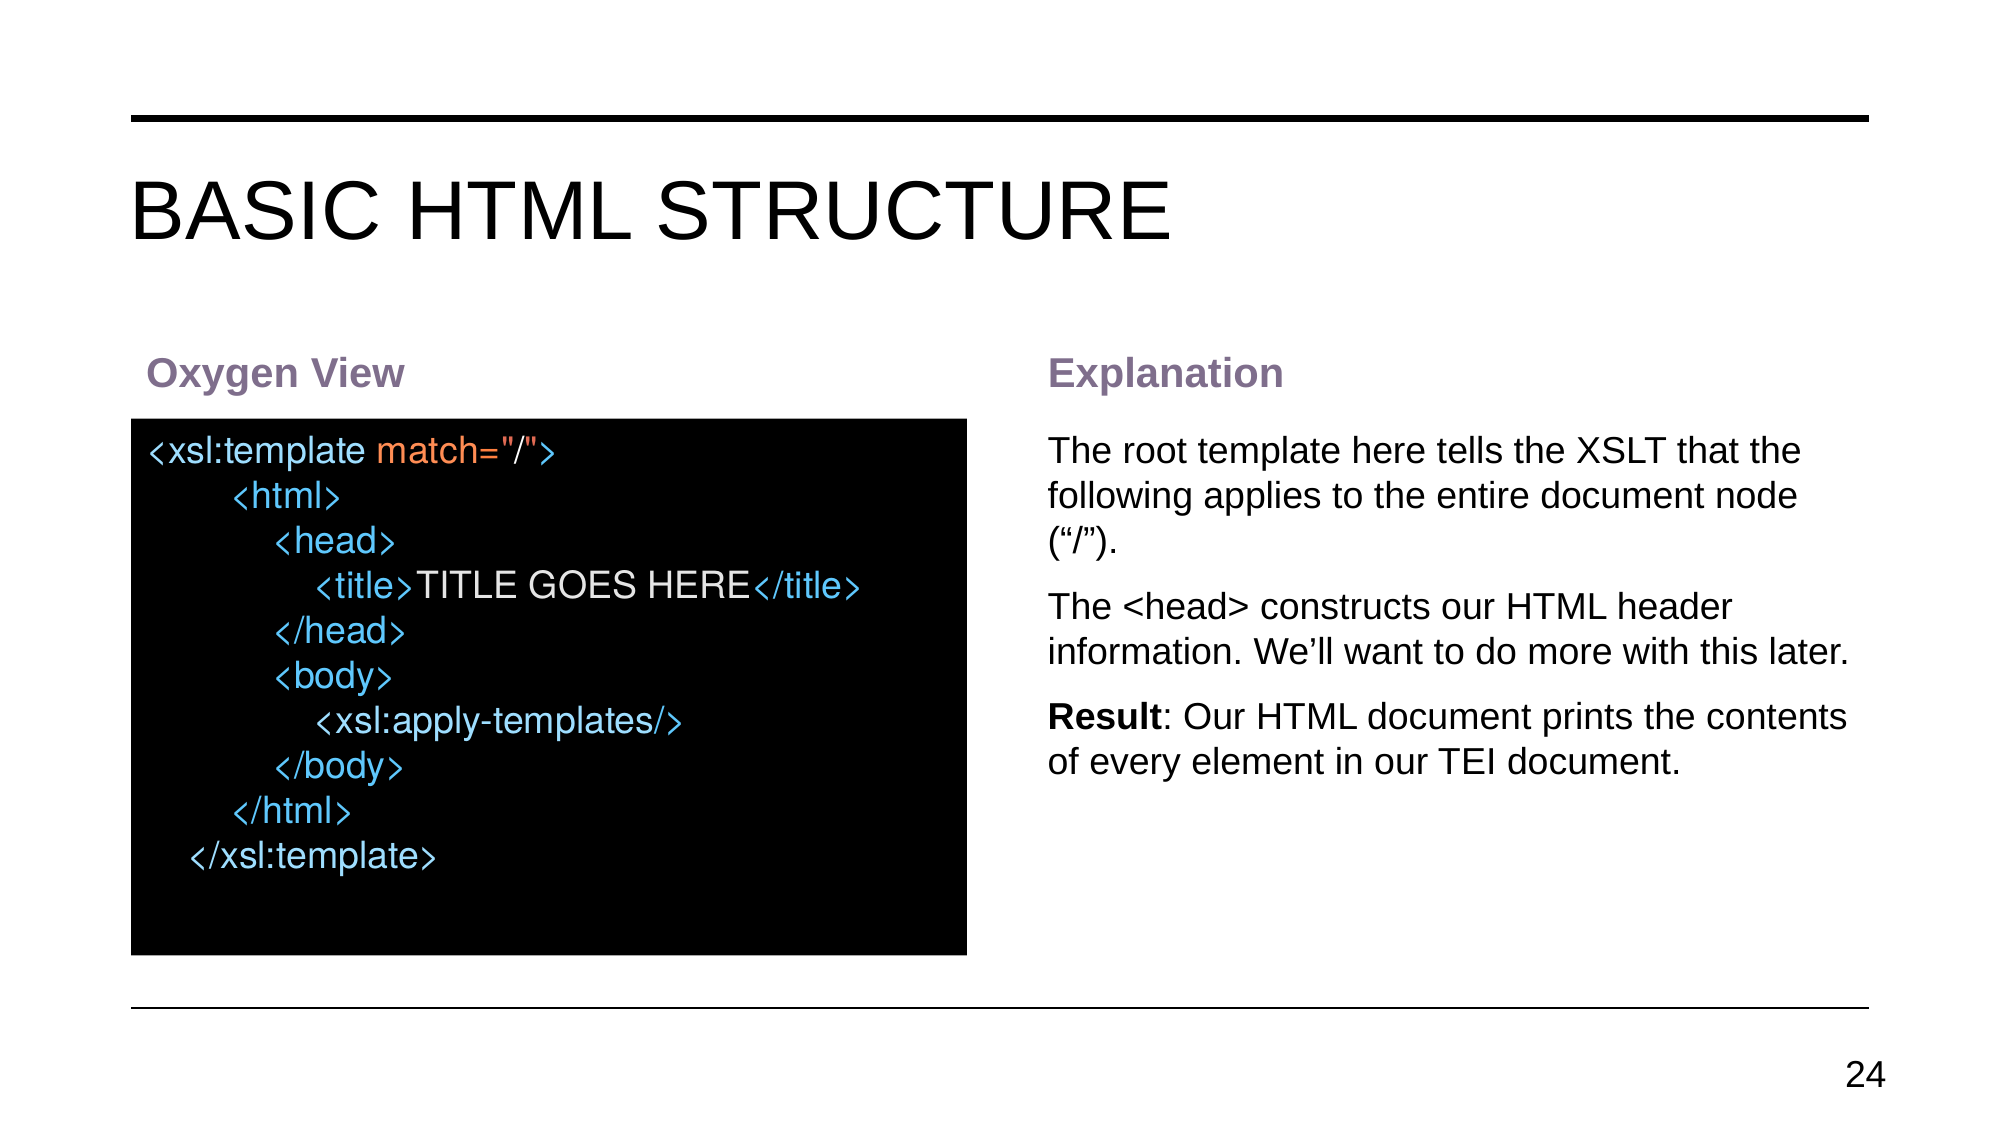

# Basic HTML Structure
Oxygen View
Explanation
<xsl:template match="/">
        <html>
            <head>
                <title>TITLE GOES HERE</title>
            </head>
            <body>
                <xsl:apply-templates/>
            </body>
        </html>
    </xsl:template>

The root template here tells the XSLT that the following applies to the entire document node (“/”).
The <head> constructs our HTML header information. We’ll want to do more with this later.
Result: Our HTML document prints the contents of every element in our TEI document.
24